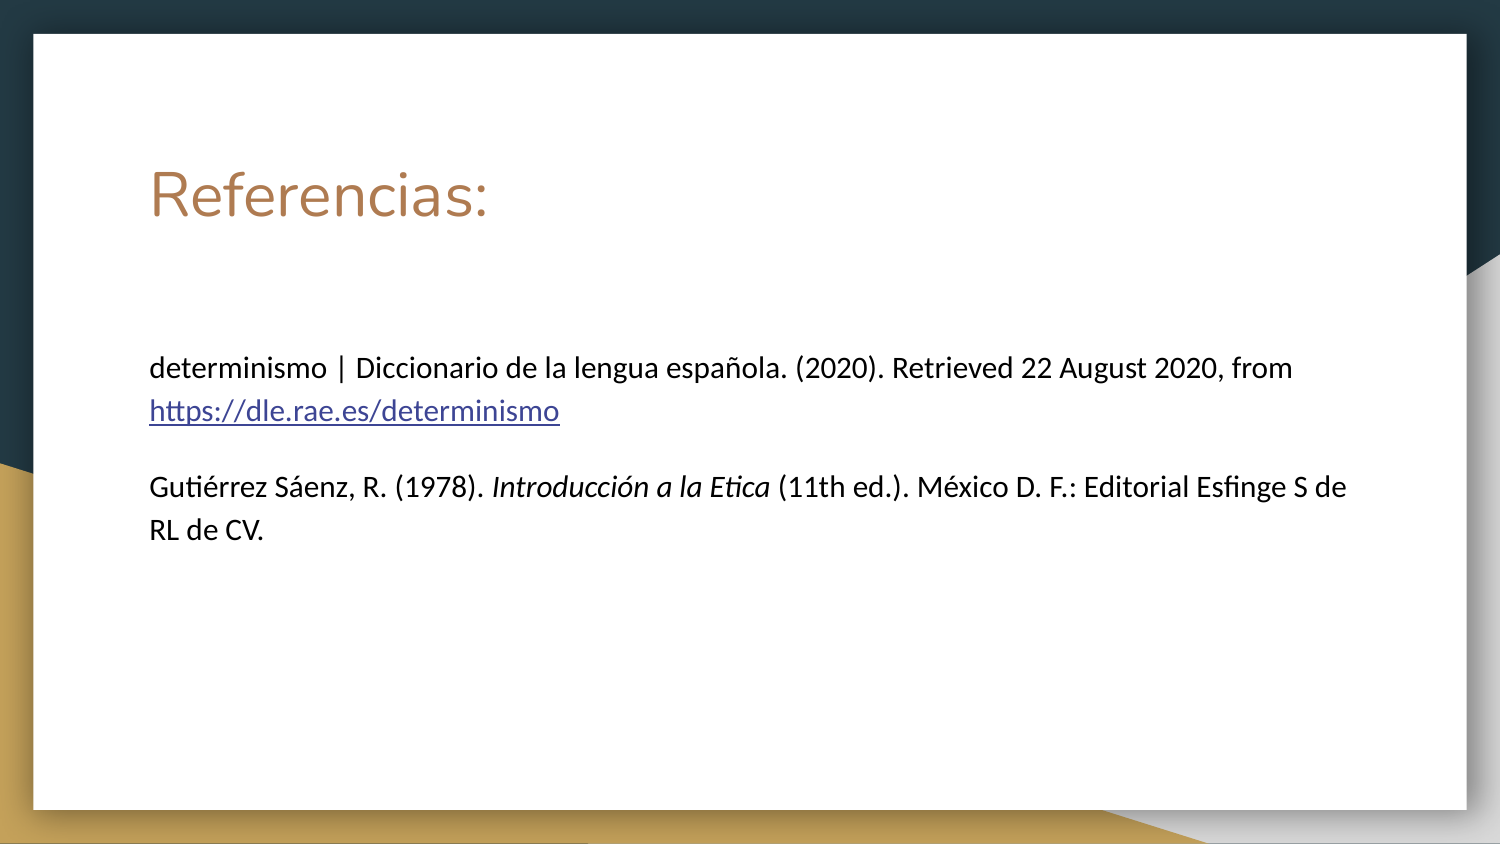

# Referencias:
determinismo | Diccionario de la lengua española. (2020). Retrieved 22 August 2020, from https://dle.rae.es/determinismo
Gutiérrez Sáenz, R. (1978). Introducción a la Etica (11th ed.). México D. F.: Editorial Esfinge S de RL de CV.